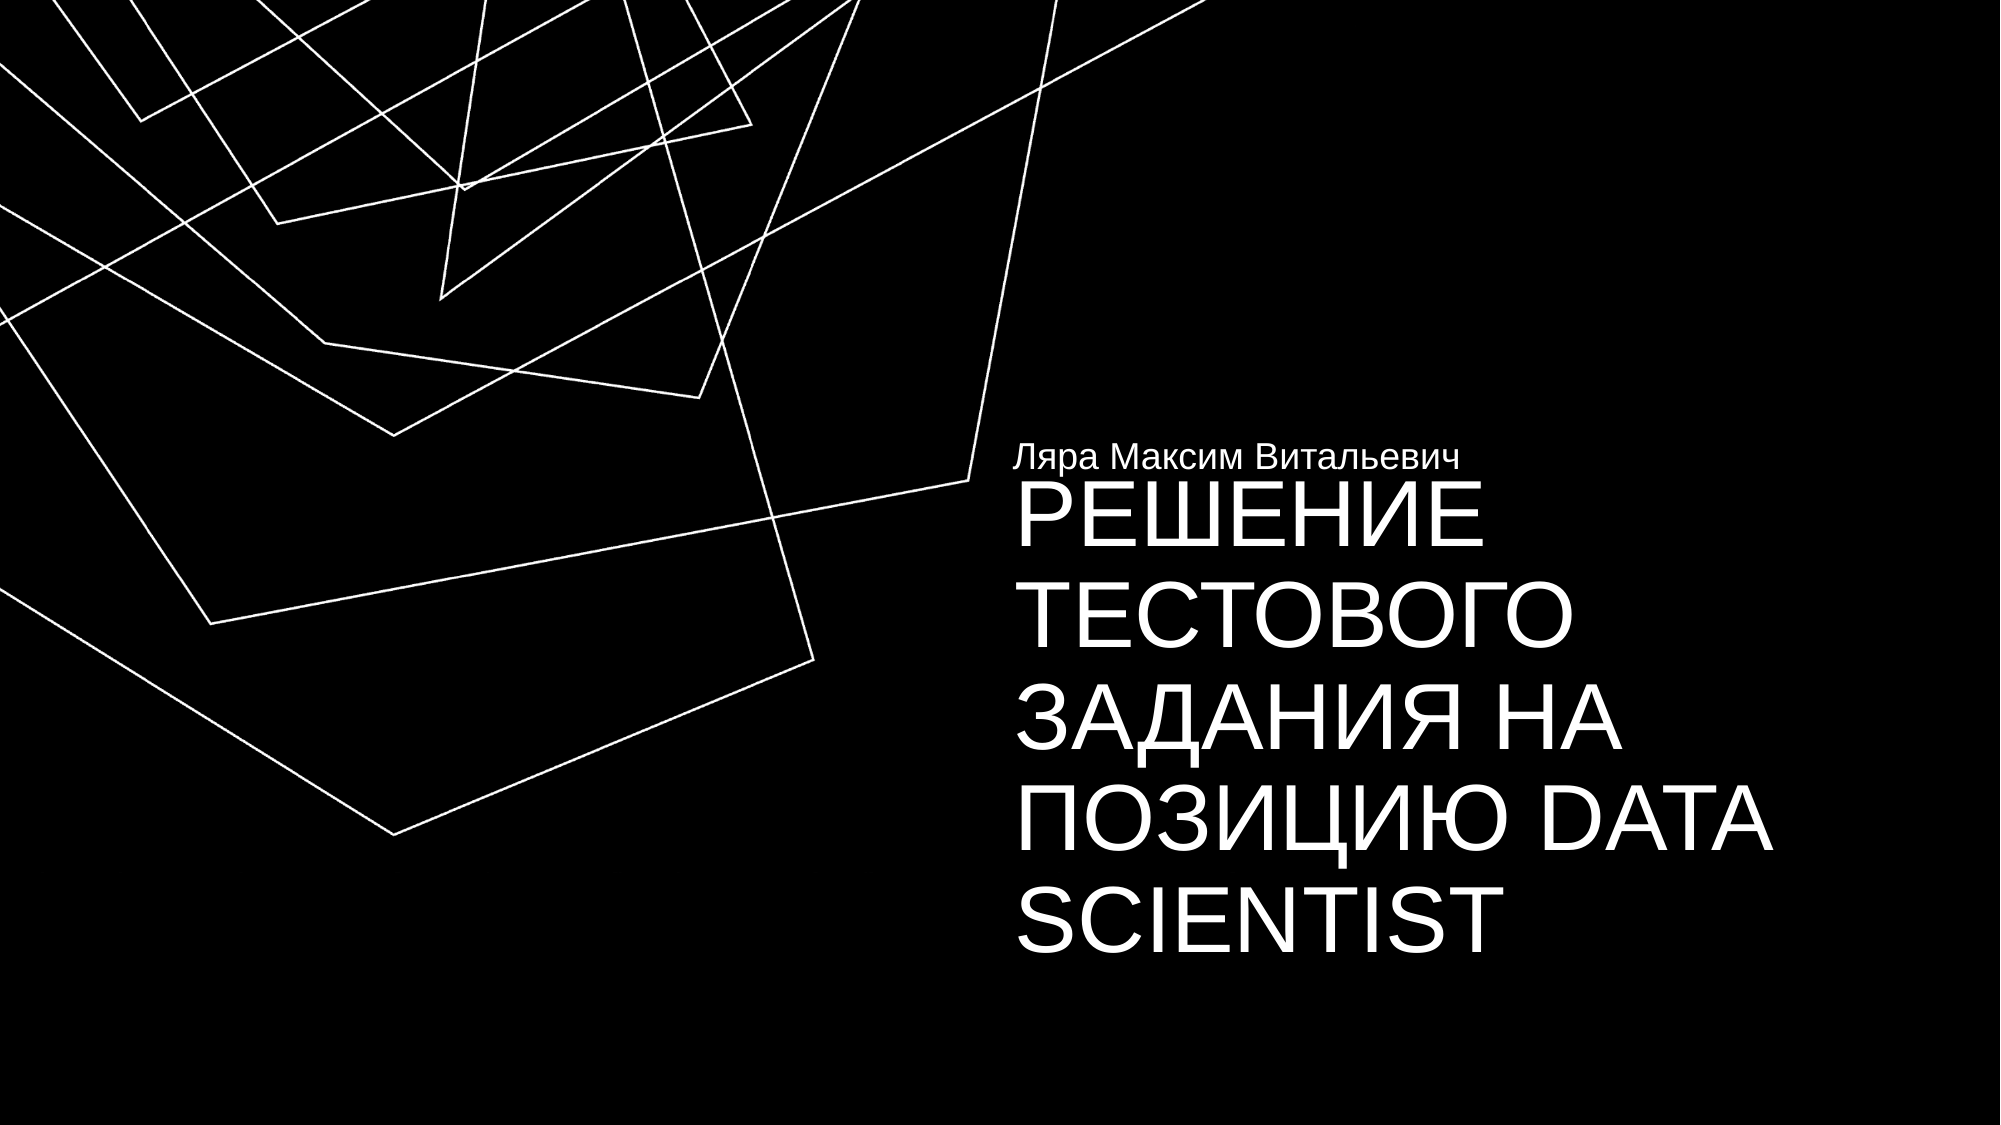

Ляра Максим Витальевич
# решение тестового задания на позицию Data scientist